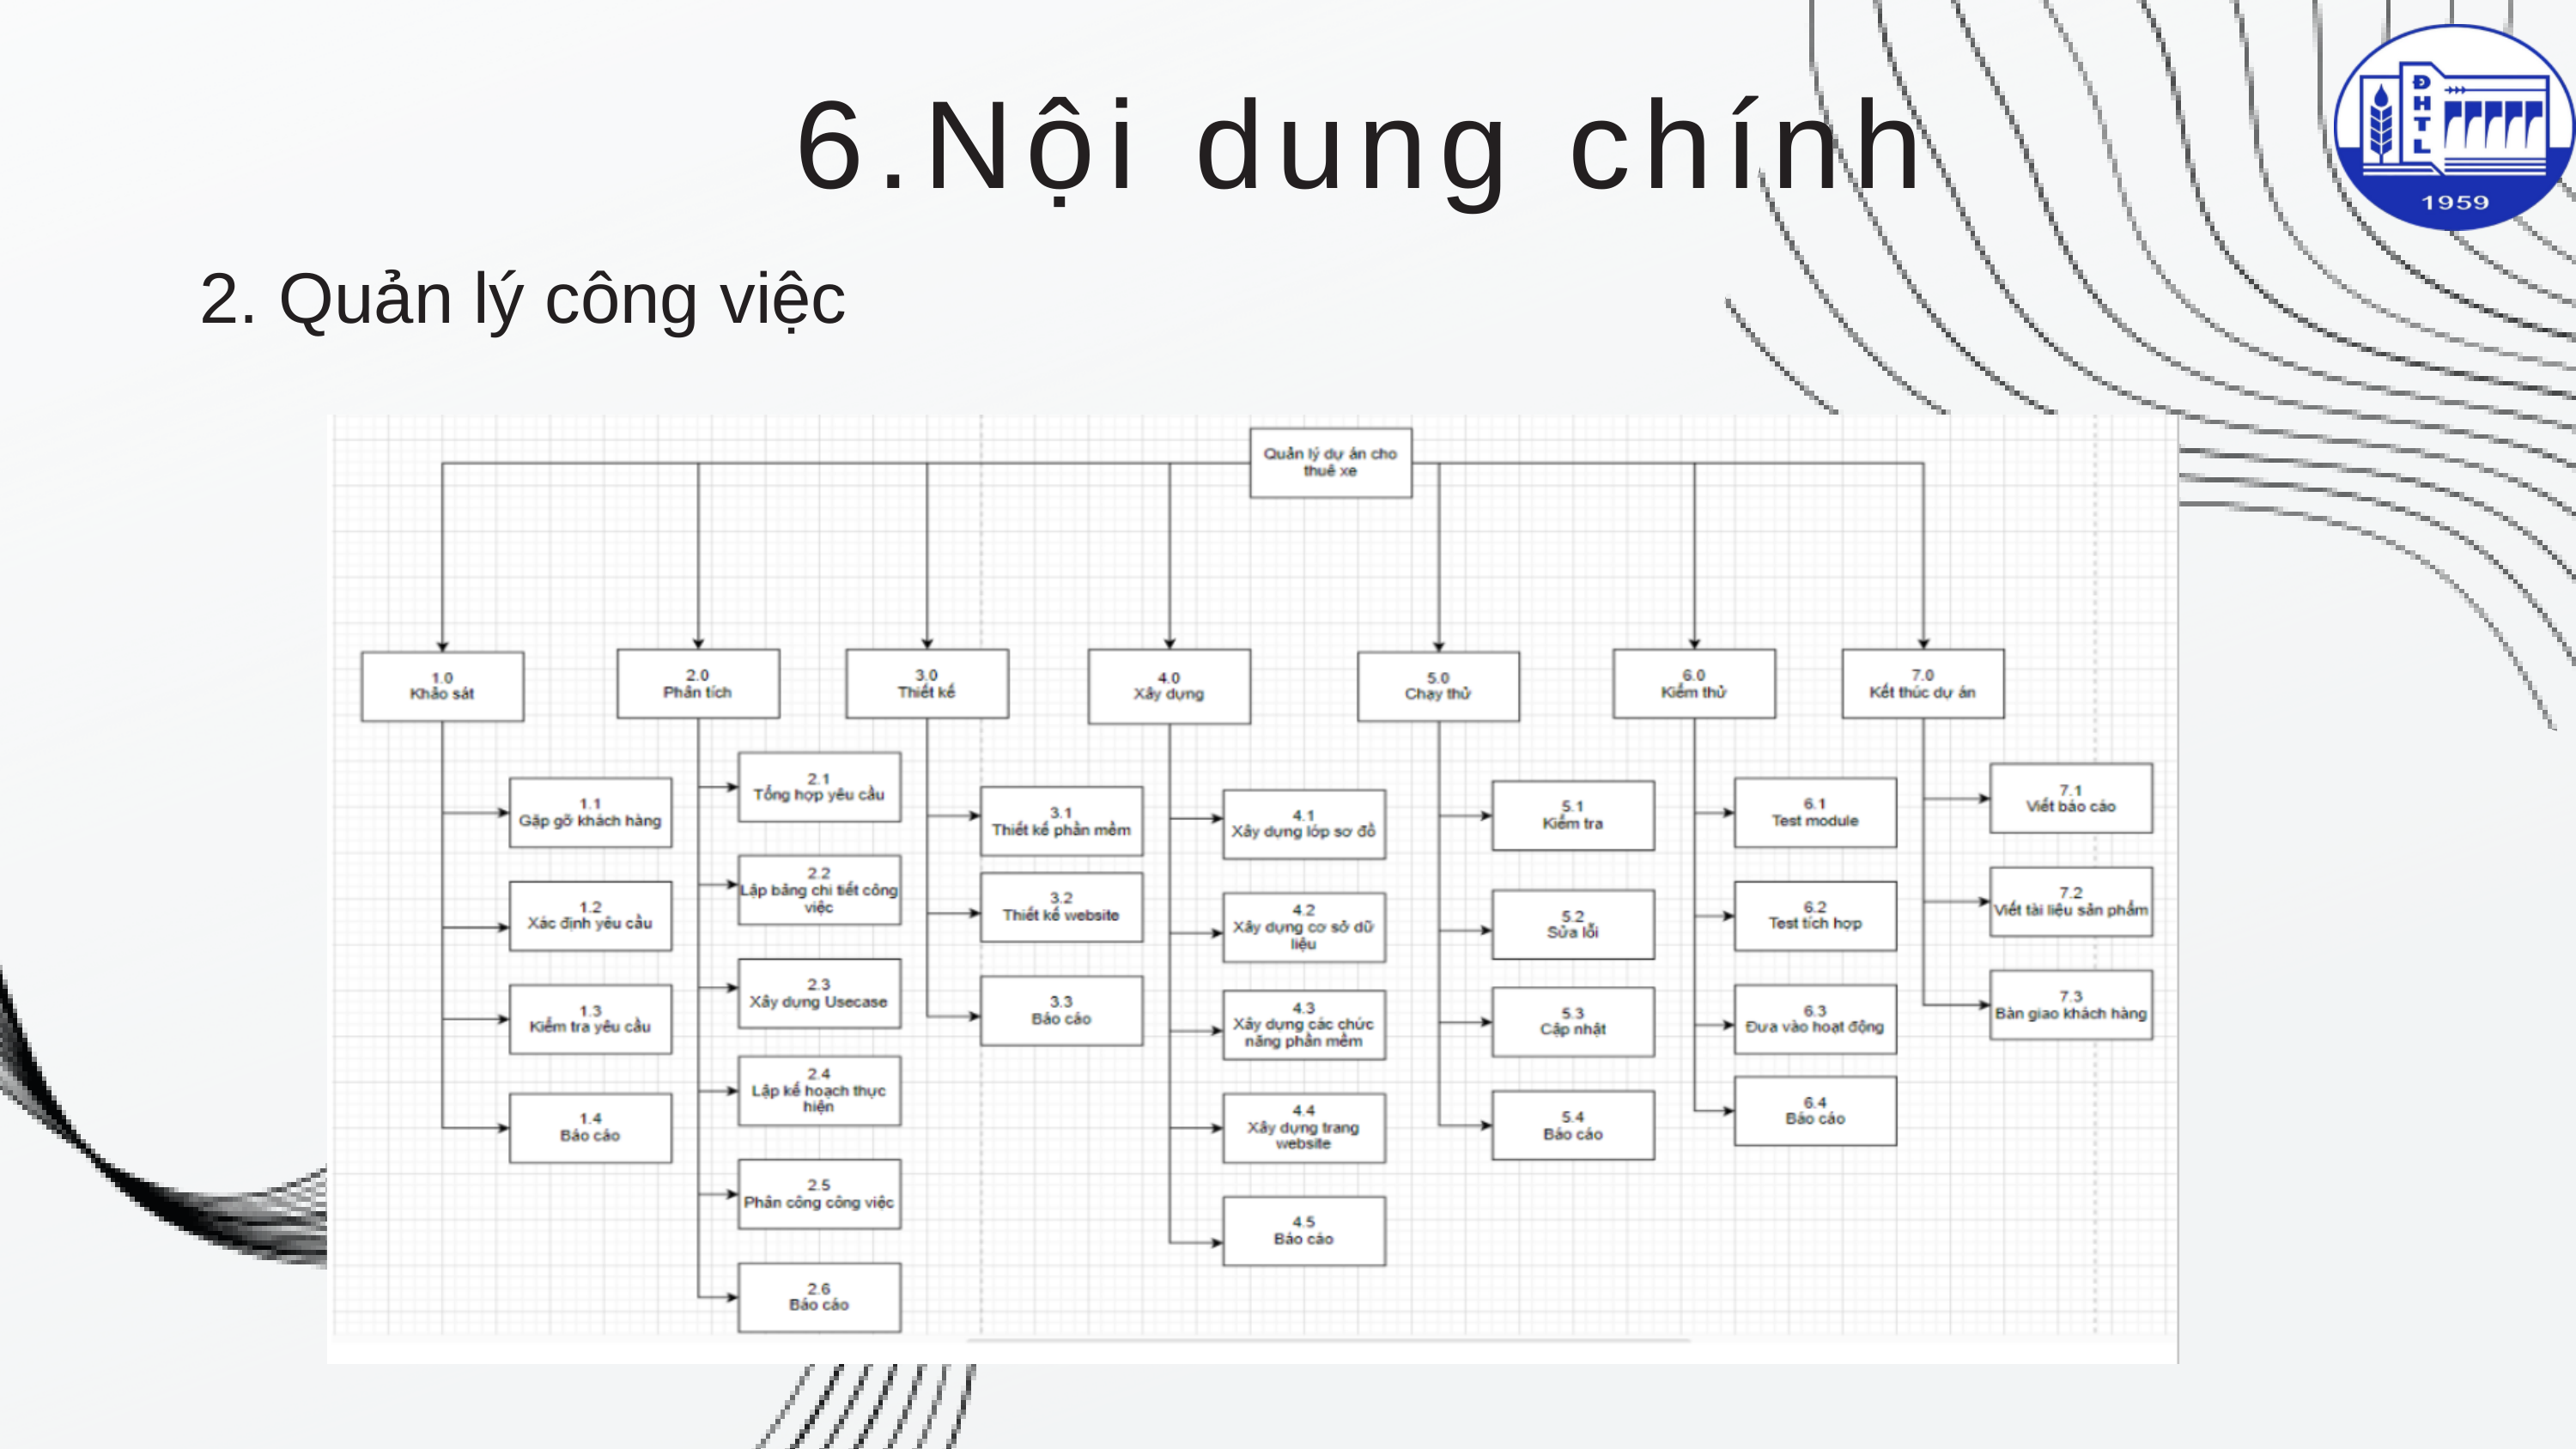

6.Nội dung chính
2. Quản lý công việc